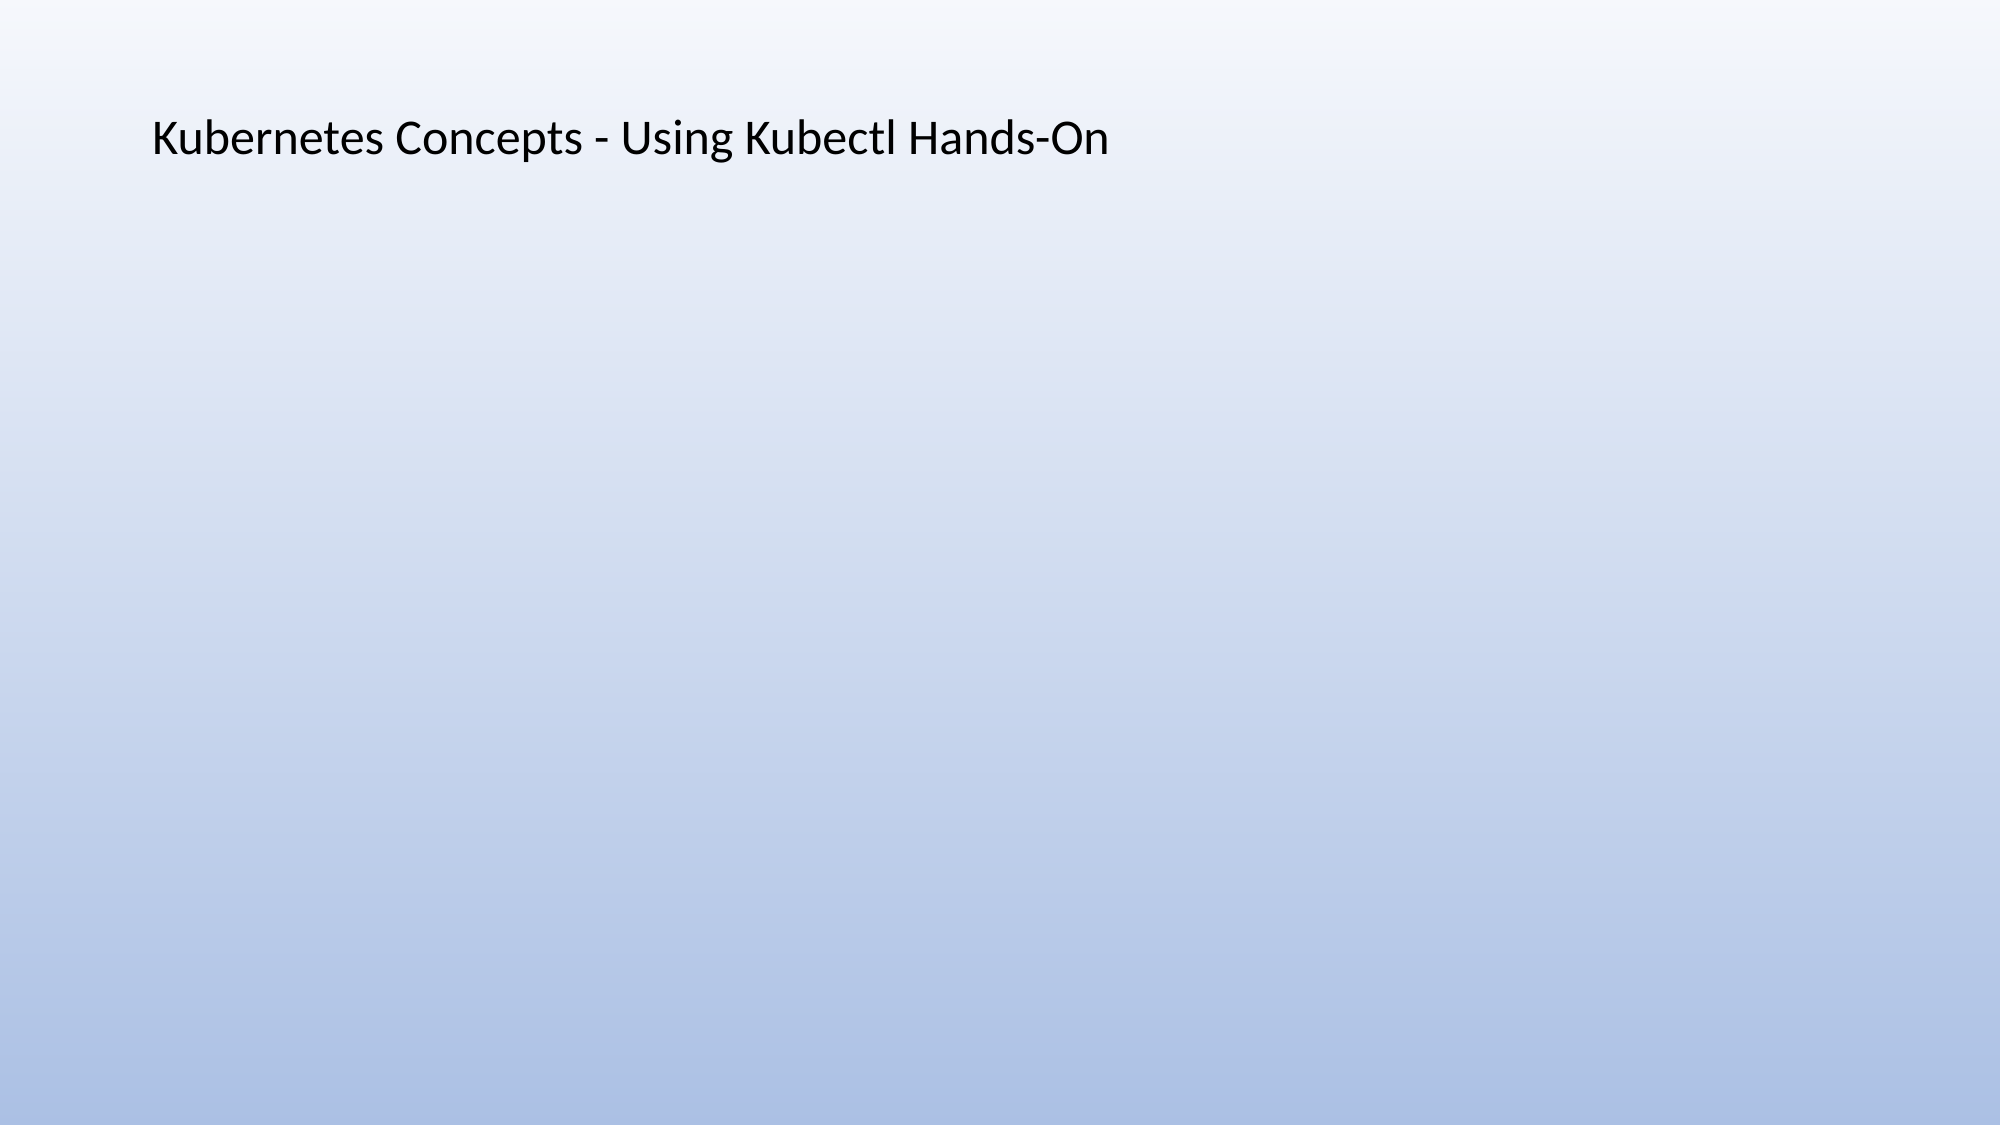

# Kubernetes Concepts - Using Kubectl Hands-On